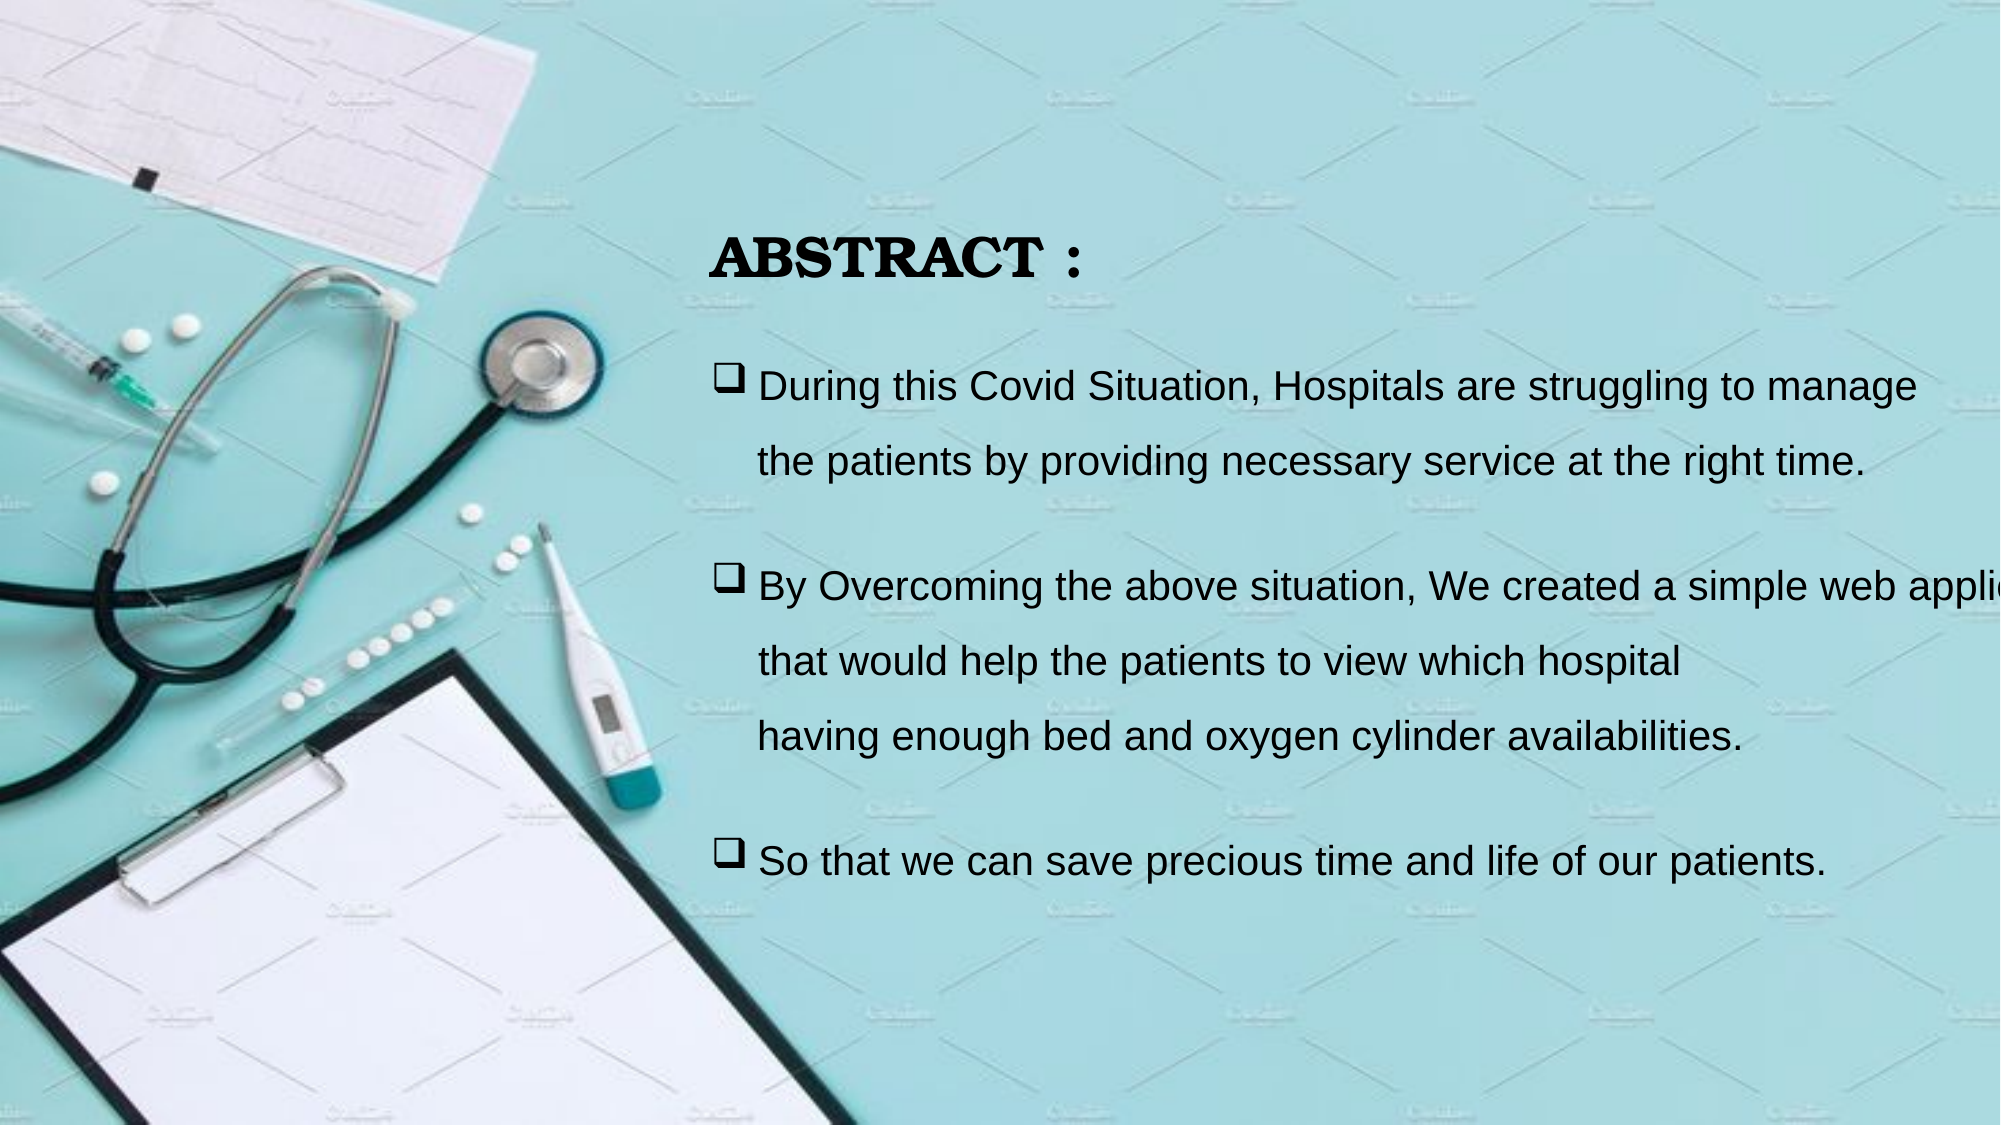

ABSTRACT :

During this Covid Situation, Hospitals are struggling to manage
    the patients by providing necessary service at the right time.

By Overcoming the above situation, We created a simple web application that would help the patients to view which hospital
    having enough bed and oxygen cylinder availabilities.

So that we can save precious time and life of our patients.